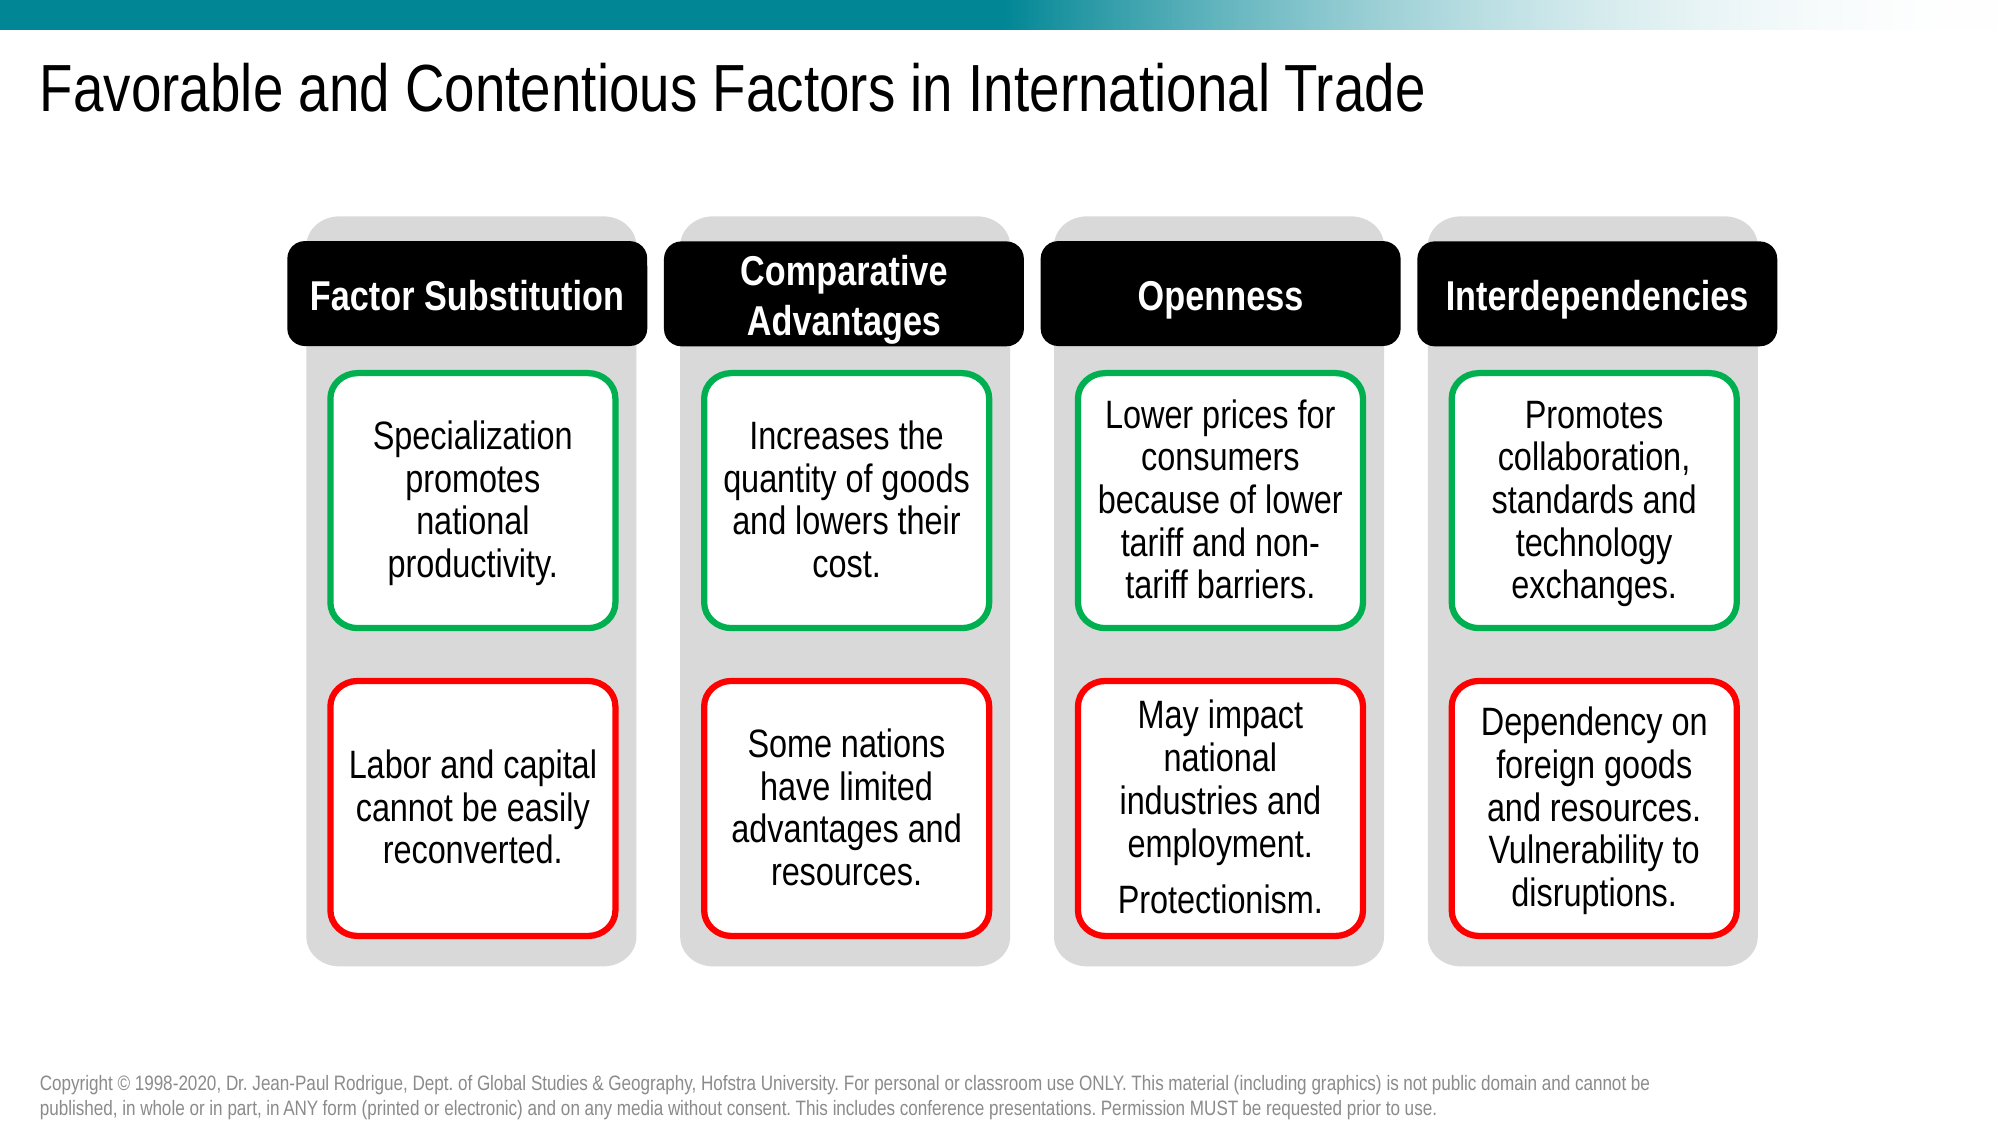

# Favorable and Contentious Factors in International Trade

Factor Substitution
Openness
Comparative Advantages
Interdependencies
Specialization promotes national productivity.
Increases the quantity of goods and lowers their cost.
Lower prices for consumers because of lower tariff and non-tariff barriers.
Promotes collaboration, standards and technology exchanges.
Labor and capital cannot be easily reconverted.
Some nations have limited advantages and resources.
May impact national industries and employment.
Protectionism.
Dependency on foreign goods and resources. Vulnerability to disruptions.
Copyright © 1998-2020, Dr. Jean-Paul Rodrigue, Dept. of Global Studies & Geography, Hofstra University. For personal or classroom use ONLY. This material (including graphics) is not public domain and cannot be published, in whole or in part, in ANY form (printed or electronic) and on any media without consent. This includes conference presentations. Permission MUST be requested prior to use.